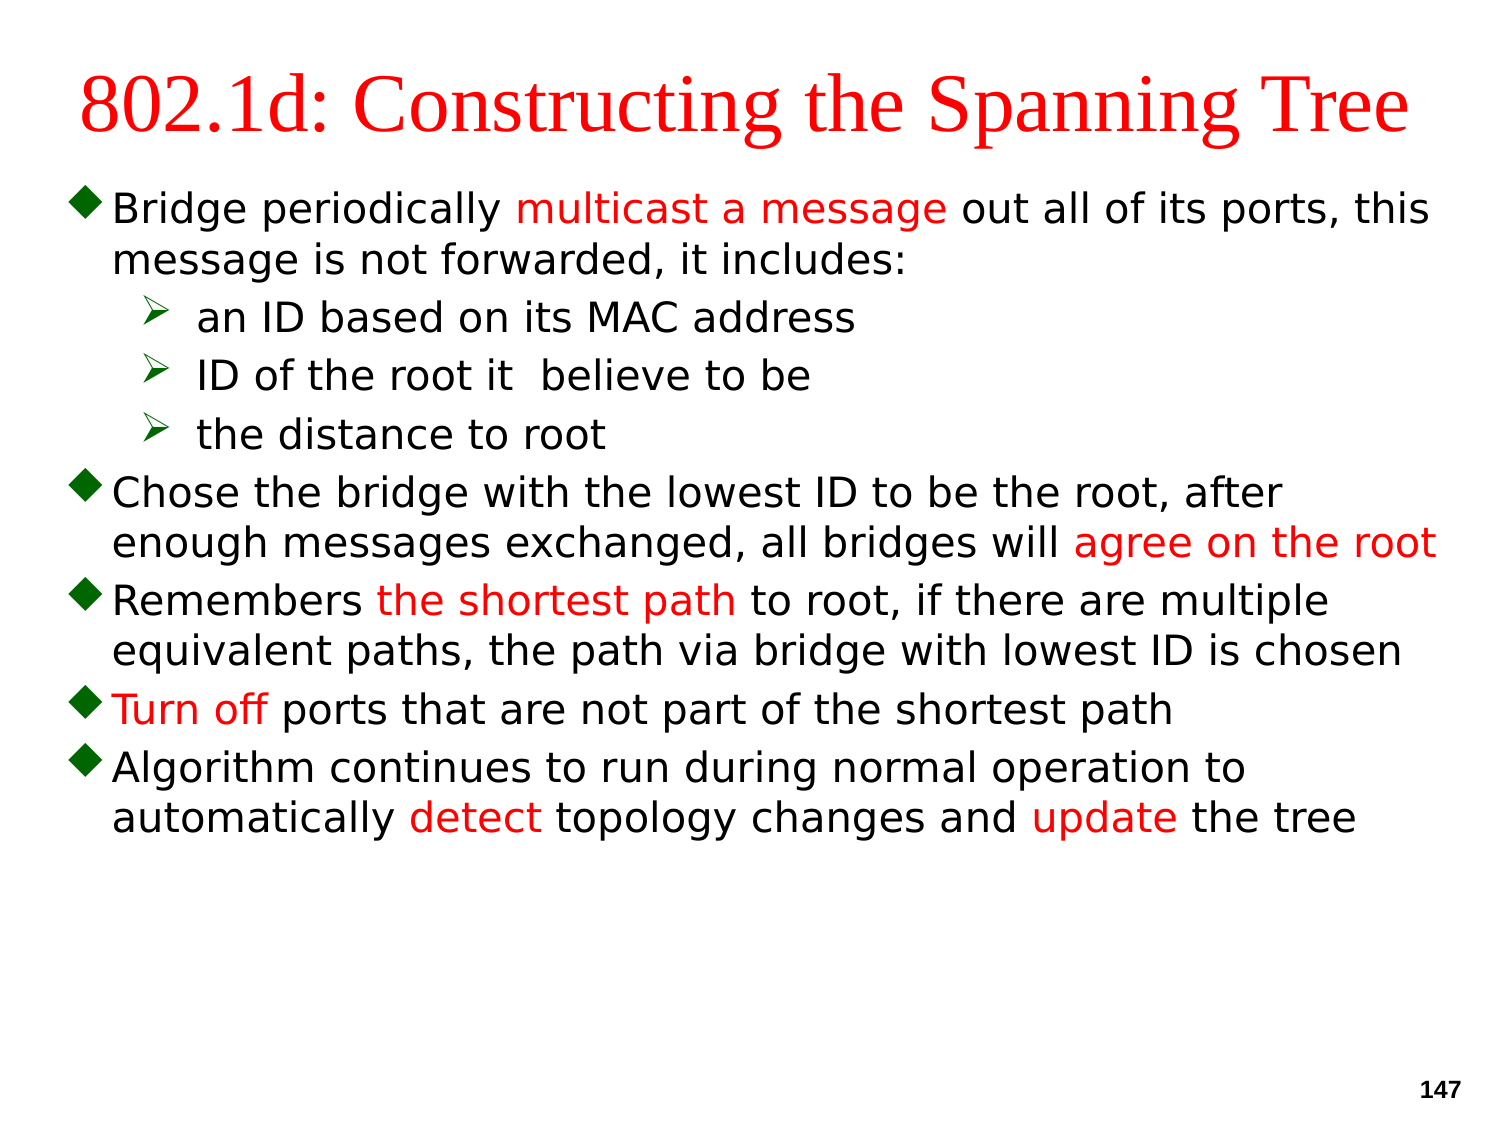

# 802.1d: Constructing the Spanning Tree
Bridge periodically multicast a message out all of its ports, this message is not forwarded, it includes:
an ID based on its MAC address
ID of the root it  believe to be
the distance to root
Chose the bridge with the lowest ID to be the root, after enough messages exchanged, all bridges will agree on the root
Remembers the shortest path to root, if there are multiple equivalent paths, the path via bridge with lowest ID is chosen
Turn off ports that are not part of the shortest path
Algorithm continues to run during normal operation to automatically detect topology changes and update the tree